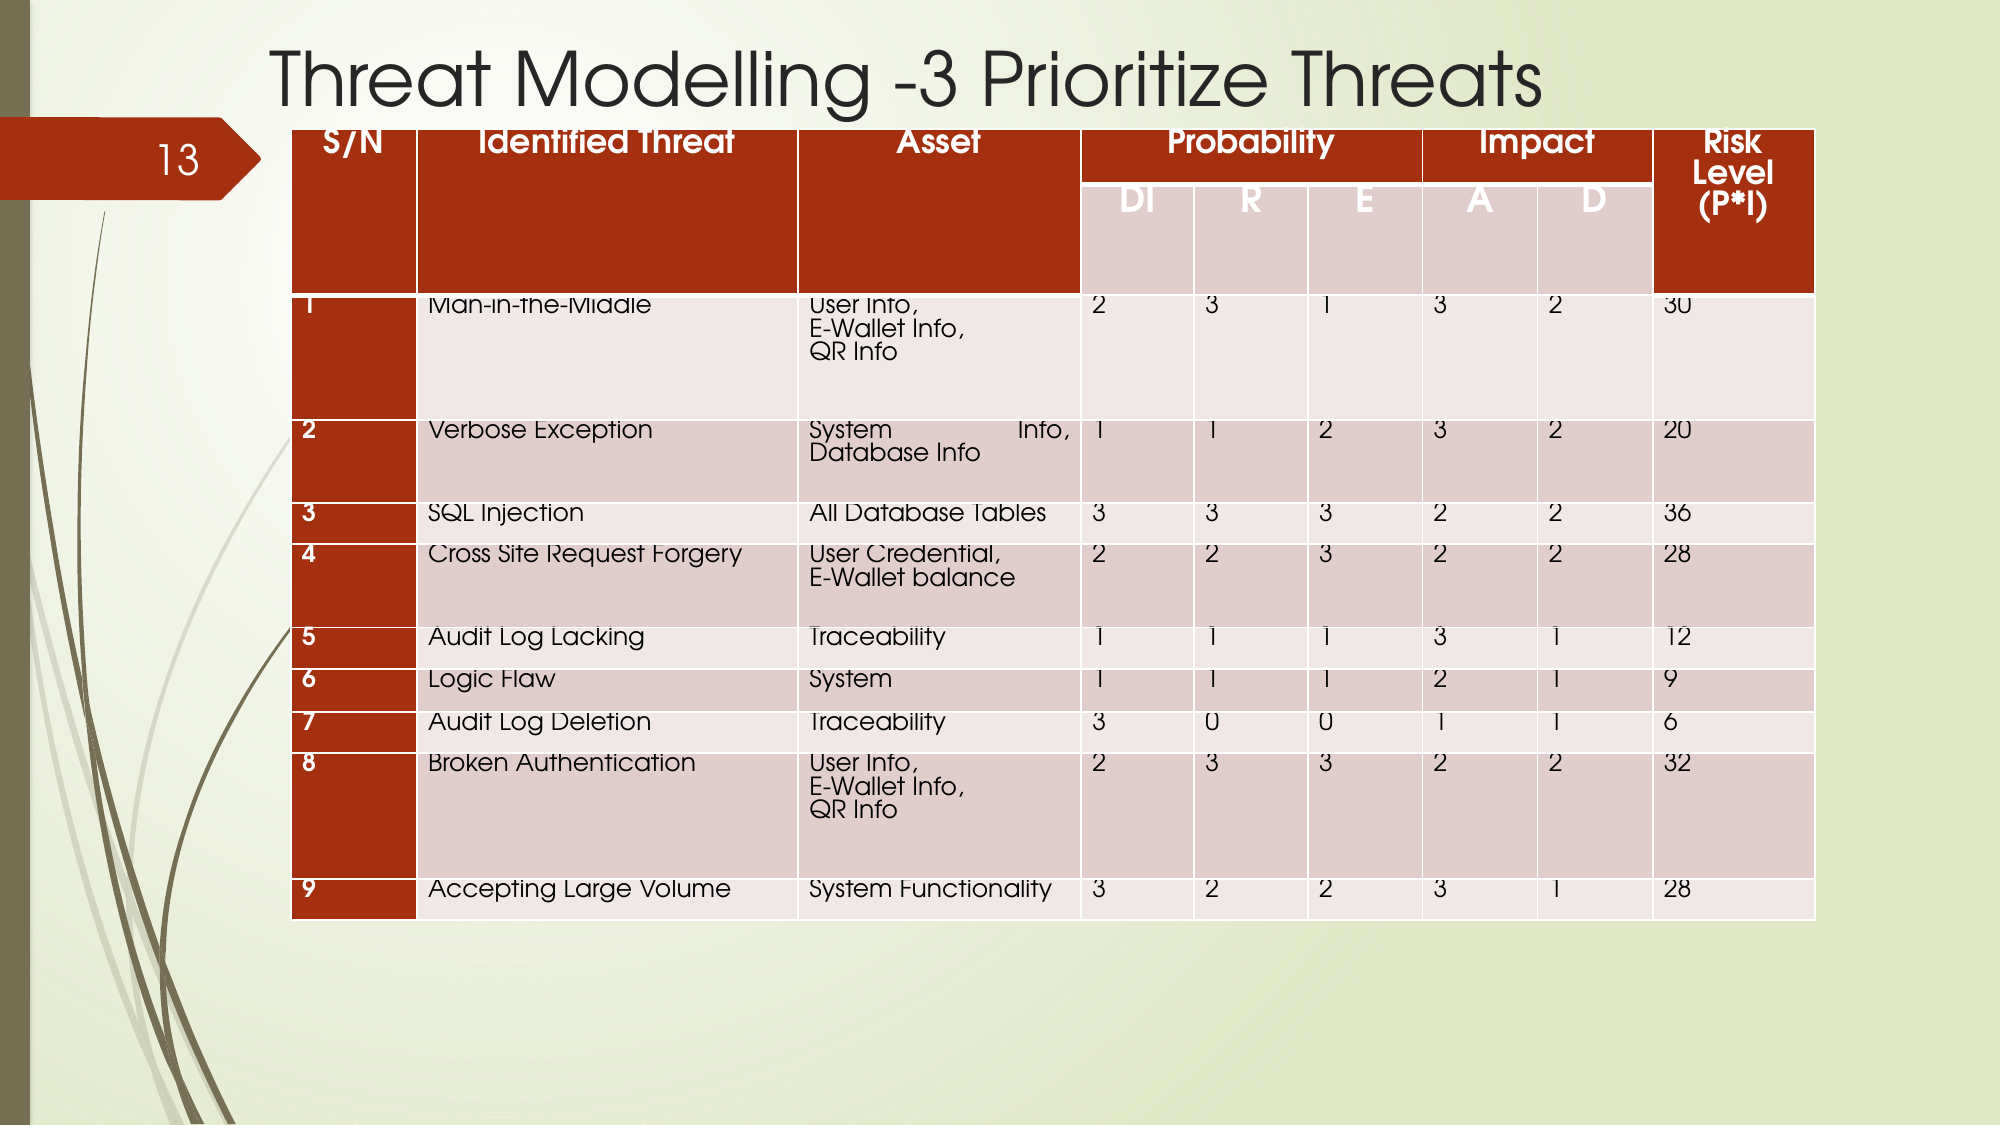

# Threat Modelling -3 Prioritize Threats
13
| S/N | Identified Threat | Asset | Probability |  |  | Impact |  | Risk Level (P\*I) |
| --- | --- | --- | --- | --- | --- | --- | --- | --- |
|  |  |  | DI | R | E | A | D |  |
| 1 | Man-in-the-Middle | User Info, E-Wallet Info, QR Info | 2 | 3 | 1 | 3 | 2 | 30 |
| 2 | Verbose Exception | System Info, Database Info | 1 | 1 | 2 | 3 | 2 | 20 |
| 3 | SQL Injection | All Database Tables | 3 | 3 | 3 | 2 | 2 | 36 |
| 4 | Cross Site Request Forgery | User Credential, E-Wallet balance | 2 | 2 | 3 | 2 | 2 | 28 |
| 5 | Audit Log Lacking | Traceability | 1 | 1 | 1 | 3 | 1 | 12 |
| 6 | Logic Flaw | System | 1 | 1 | 1 | 2 | 1 | 9 |
| 7 | Audit Log Deletion | Traceability | 3 | 0 | 0 | 1 | 1 | 6 |
| 8 | Broken Authentication | User Info, E-Wallet Info, QR Info | 2 | 3 | 3 | 2 | 2 | 32 |
| 9 | Accepting Large Volume | System Functionality | 3 | 2 | 2 | 3 | 1 | 28 |